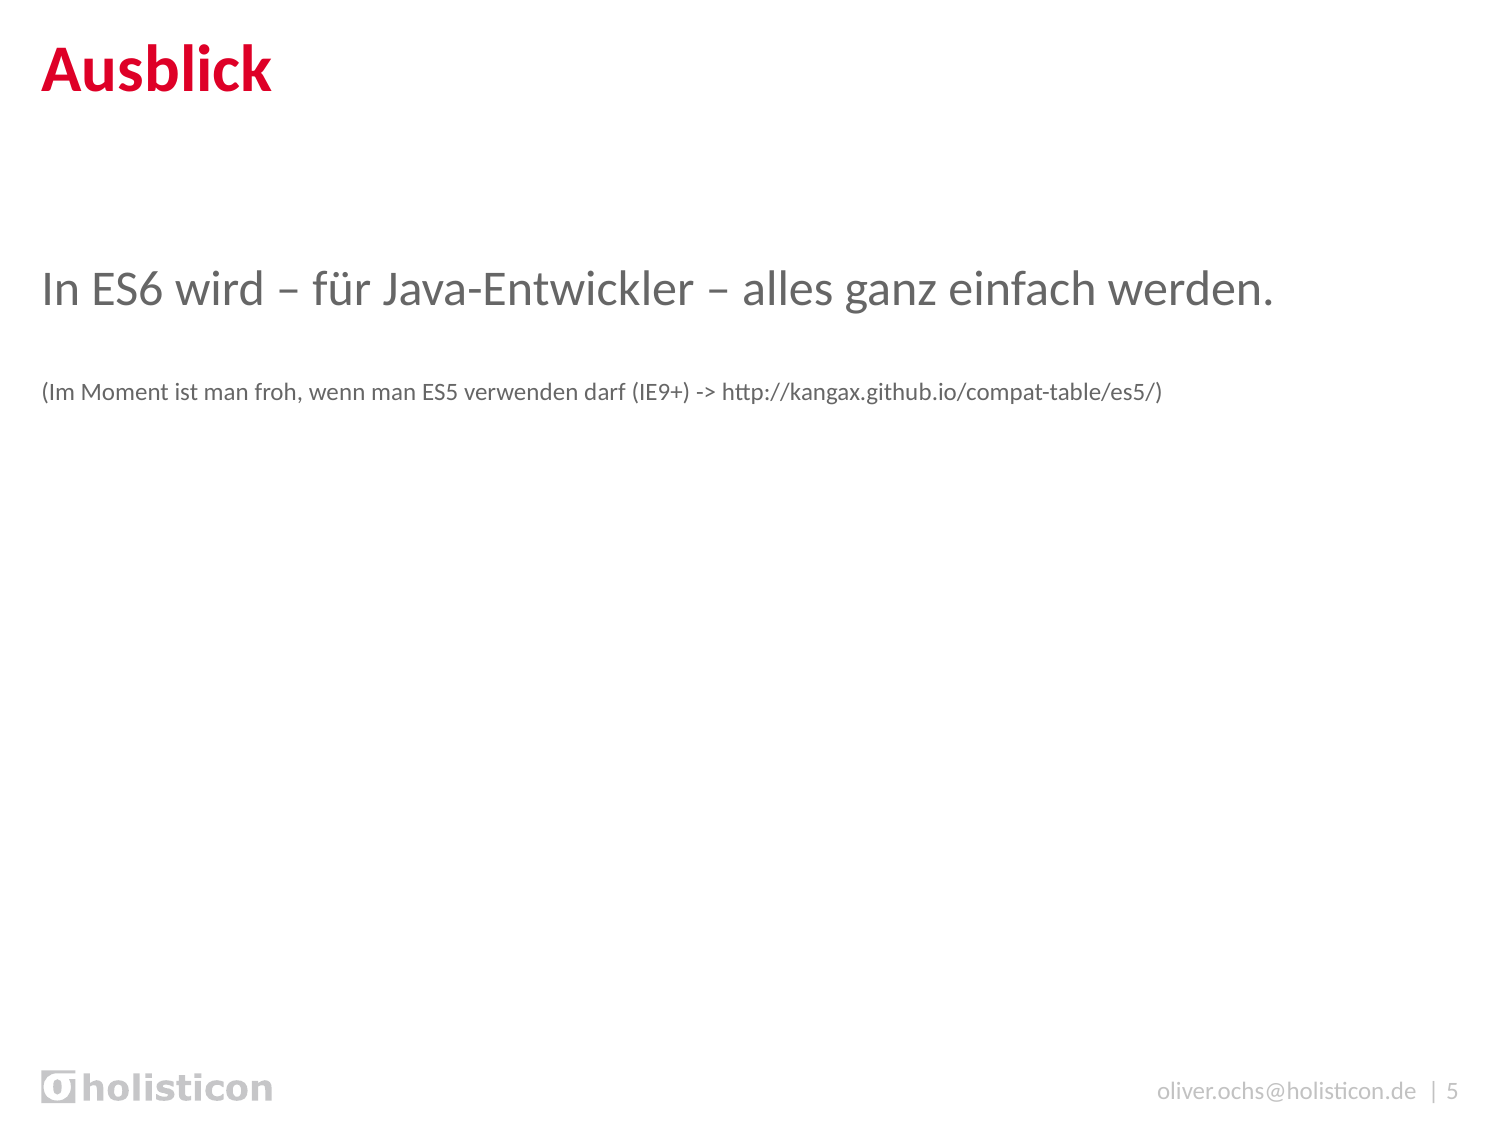

# Ausblick
In ES6 wird – für Java-Entwickler – alles ganz einfach werden.
(Im Moment ist man froh, wenn man ES5 verwenden darf (IE9+) -> http://kangax.github.io/compat-table/es5/)